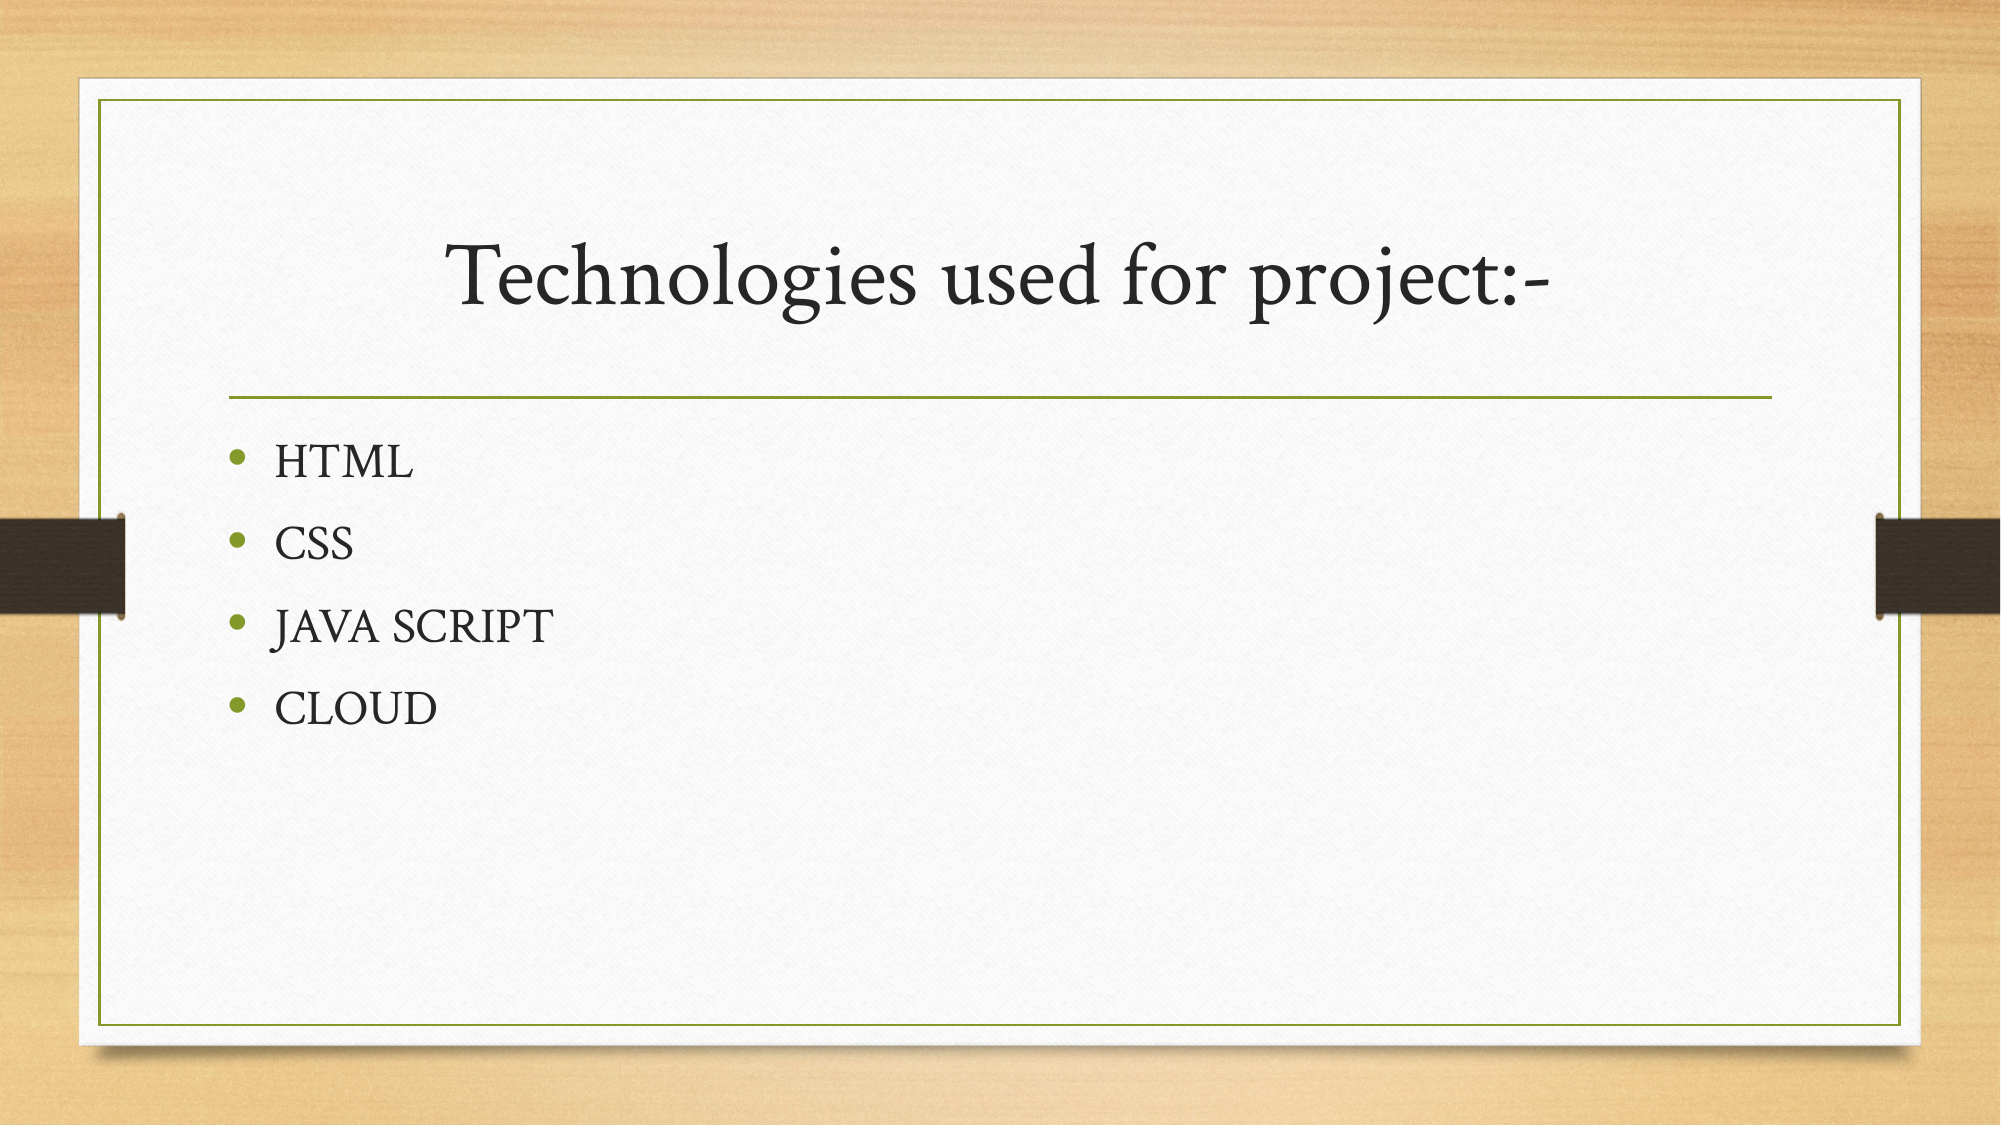

# Technologies used for project:-
HTML
CSS
JAVA SCRIPT
CLOUD